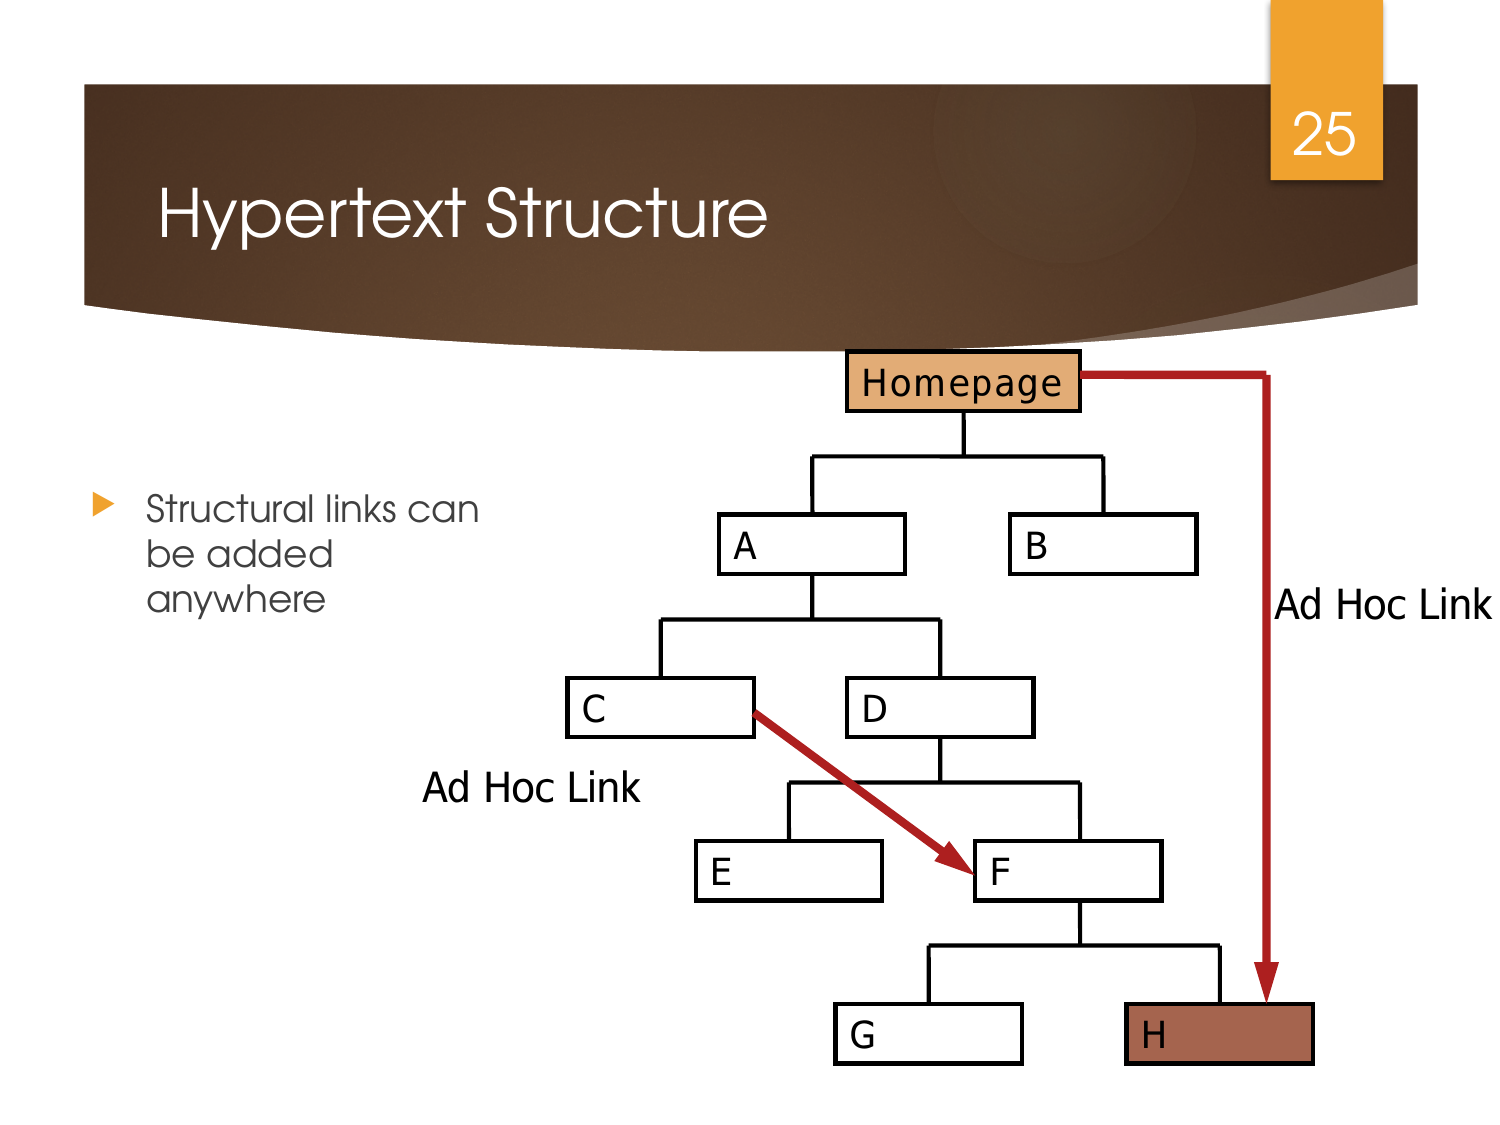

25
# Hypertext Structure
Homepage

A
B
Ad Hoc Link

C
D

Ad Hoc Link

E
F

G
H
Structural links can be added anywhere